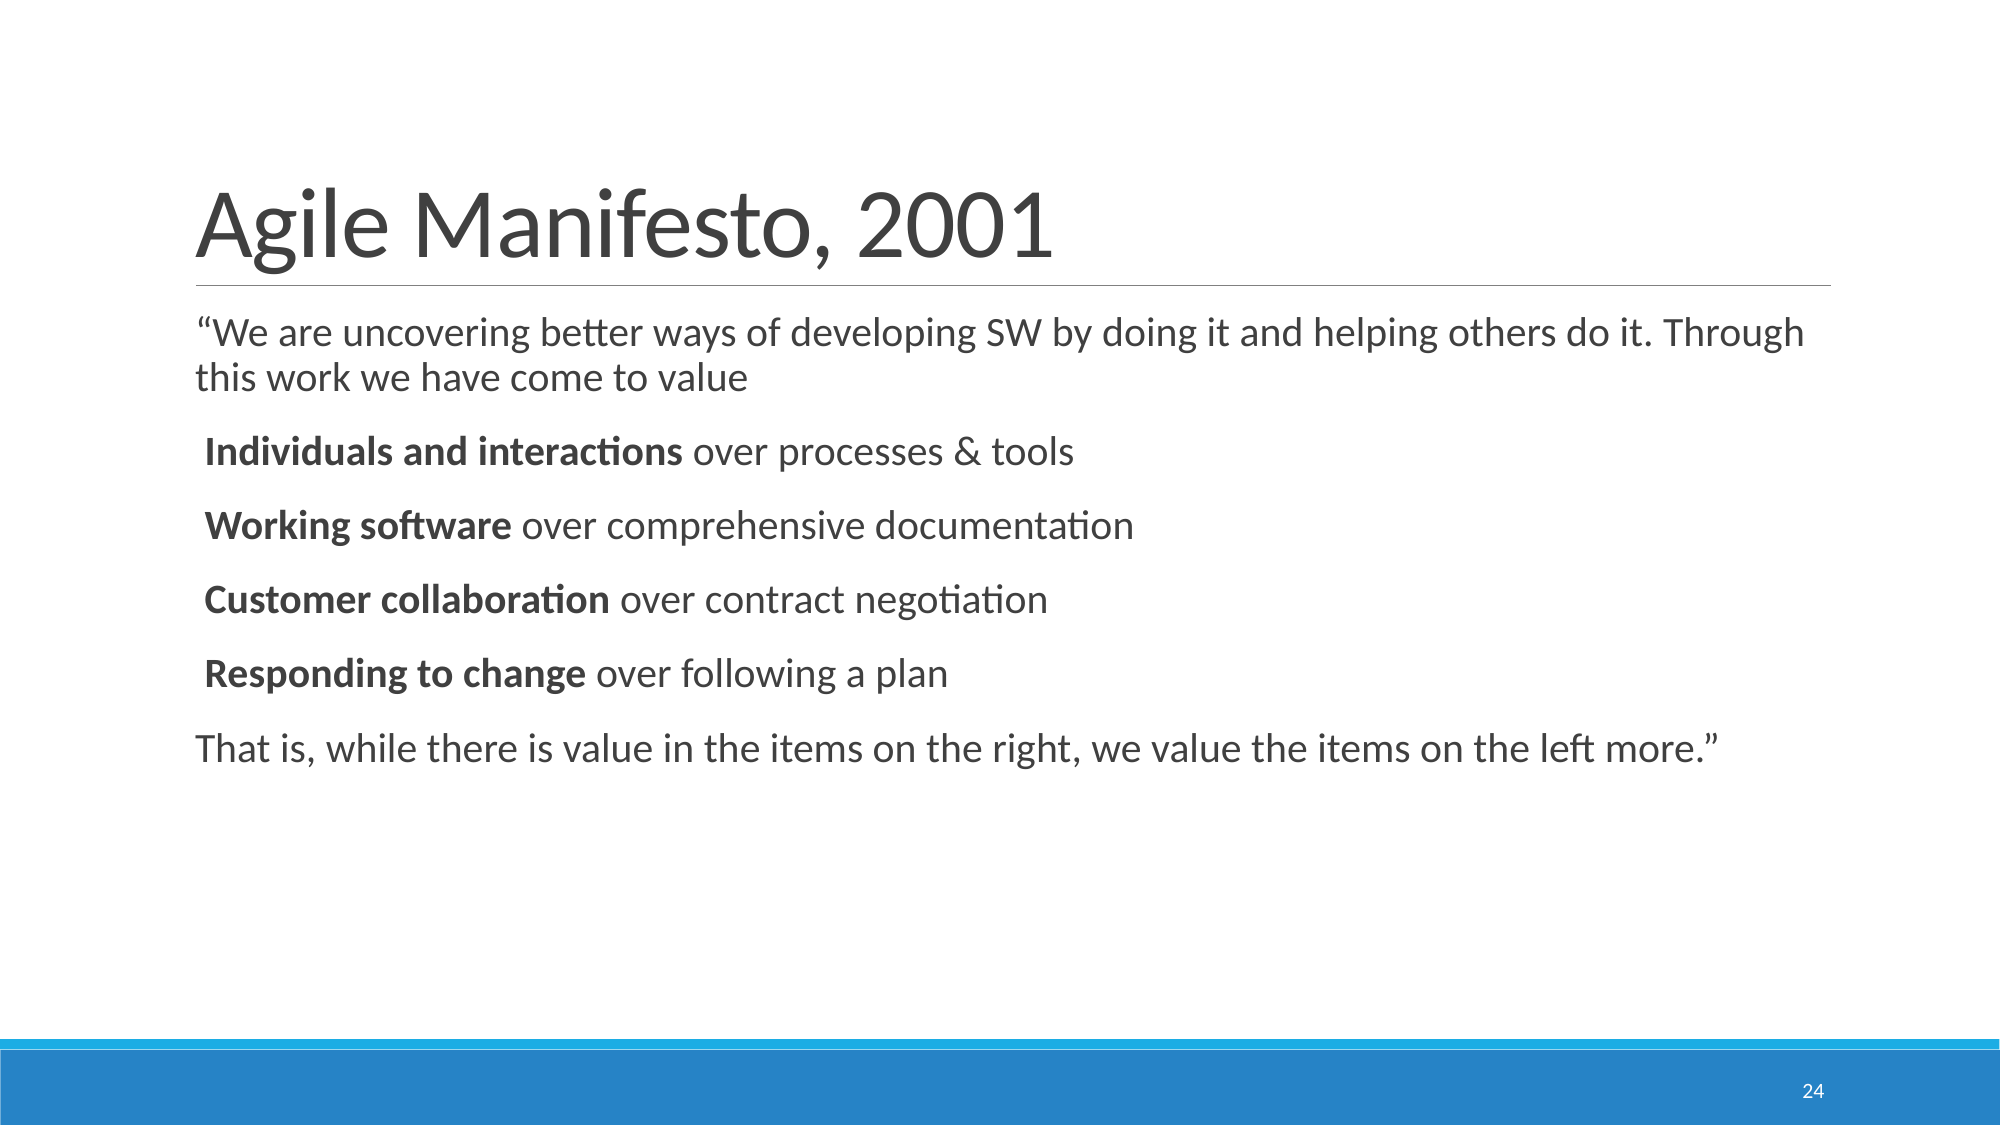

# Agile Manifesto, 2001
“We are uncovering better ways of developing SW by doing it and helping others do it. Through this work we have come to value
 Individuals and interactions over processes & tools
 Working software over comprehensive documentation
 Customer collaboration over contract negotiation
 Responding to change over following a plan
That is, while there is value in the items on the right, we value the items on the left more.”

24